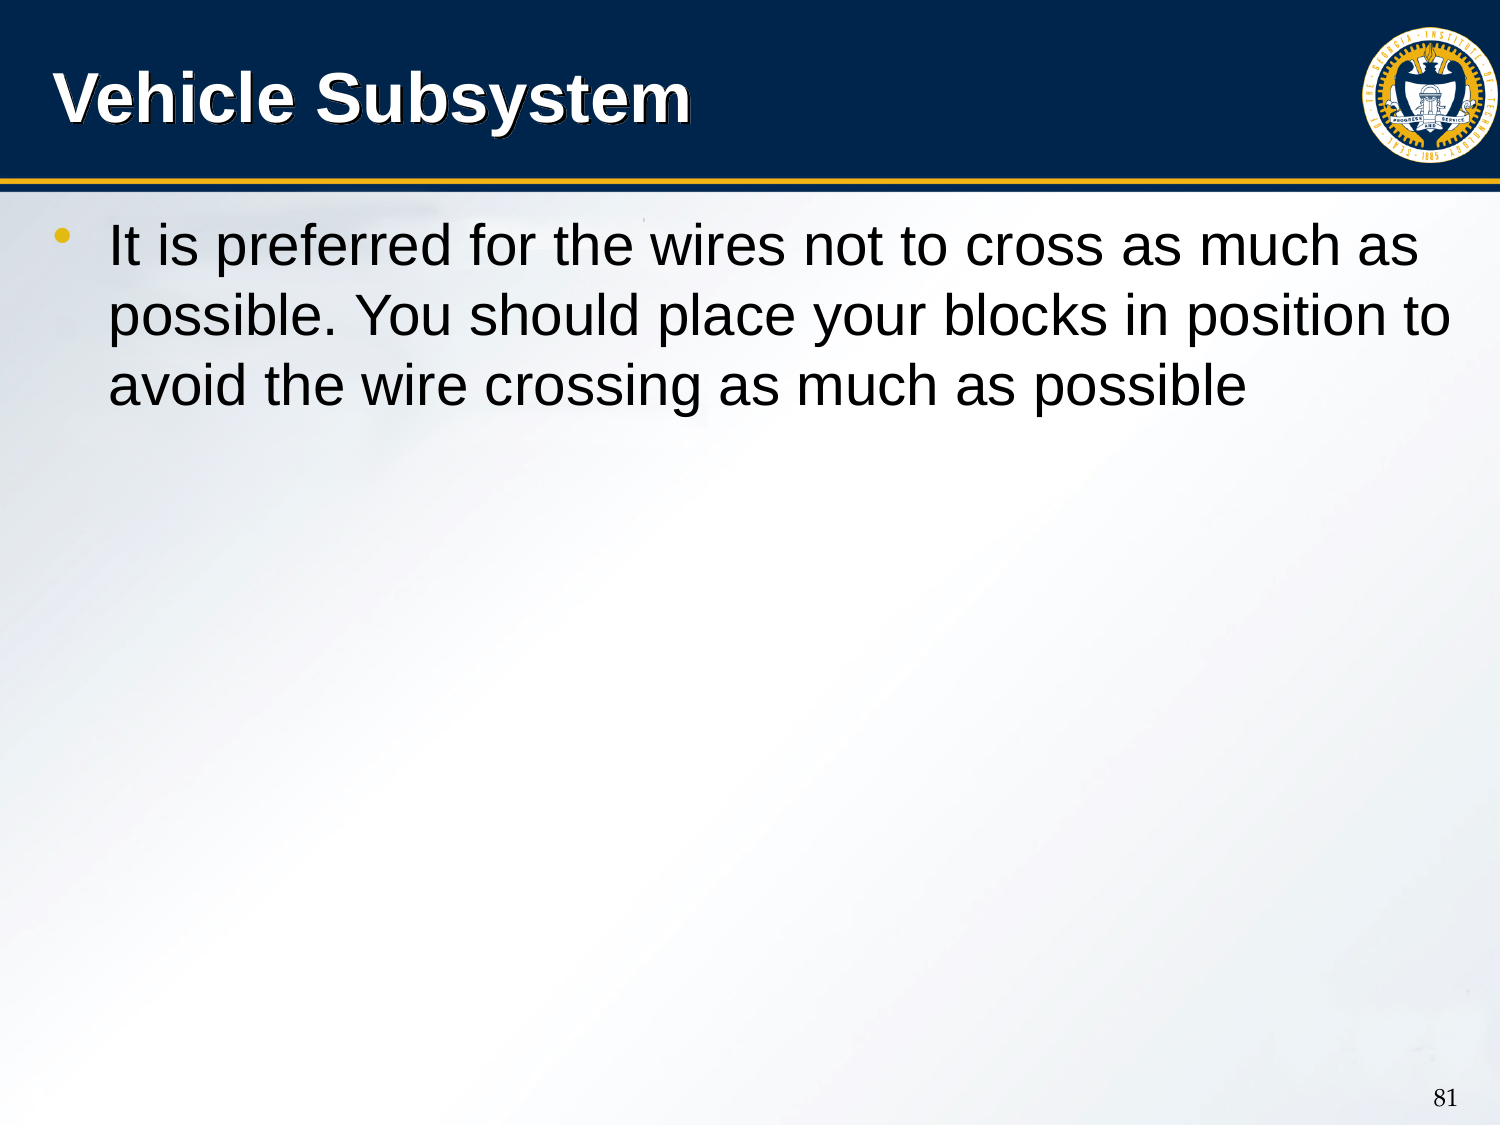

# Vehicle Subsystem

It is preferred for the wires not to cross as much as possible. You should place your blocks in position to avoid the wire crossing as much as possible